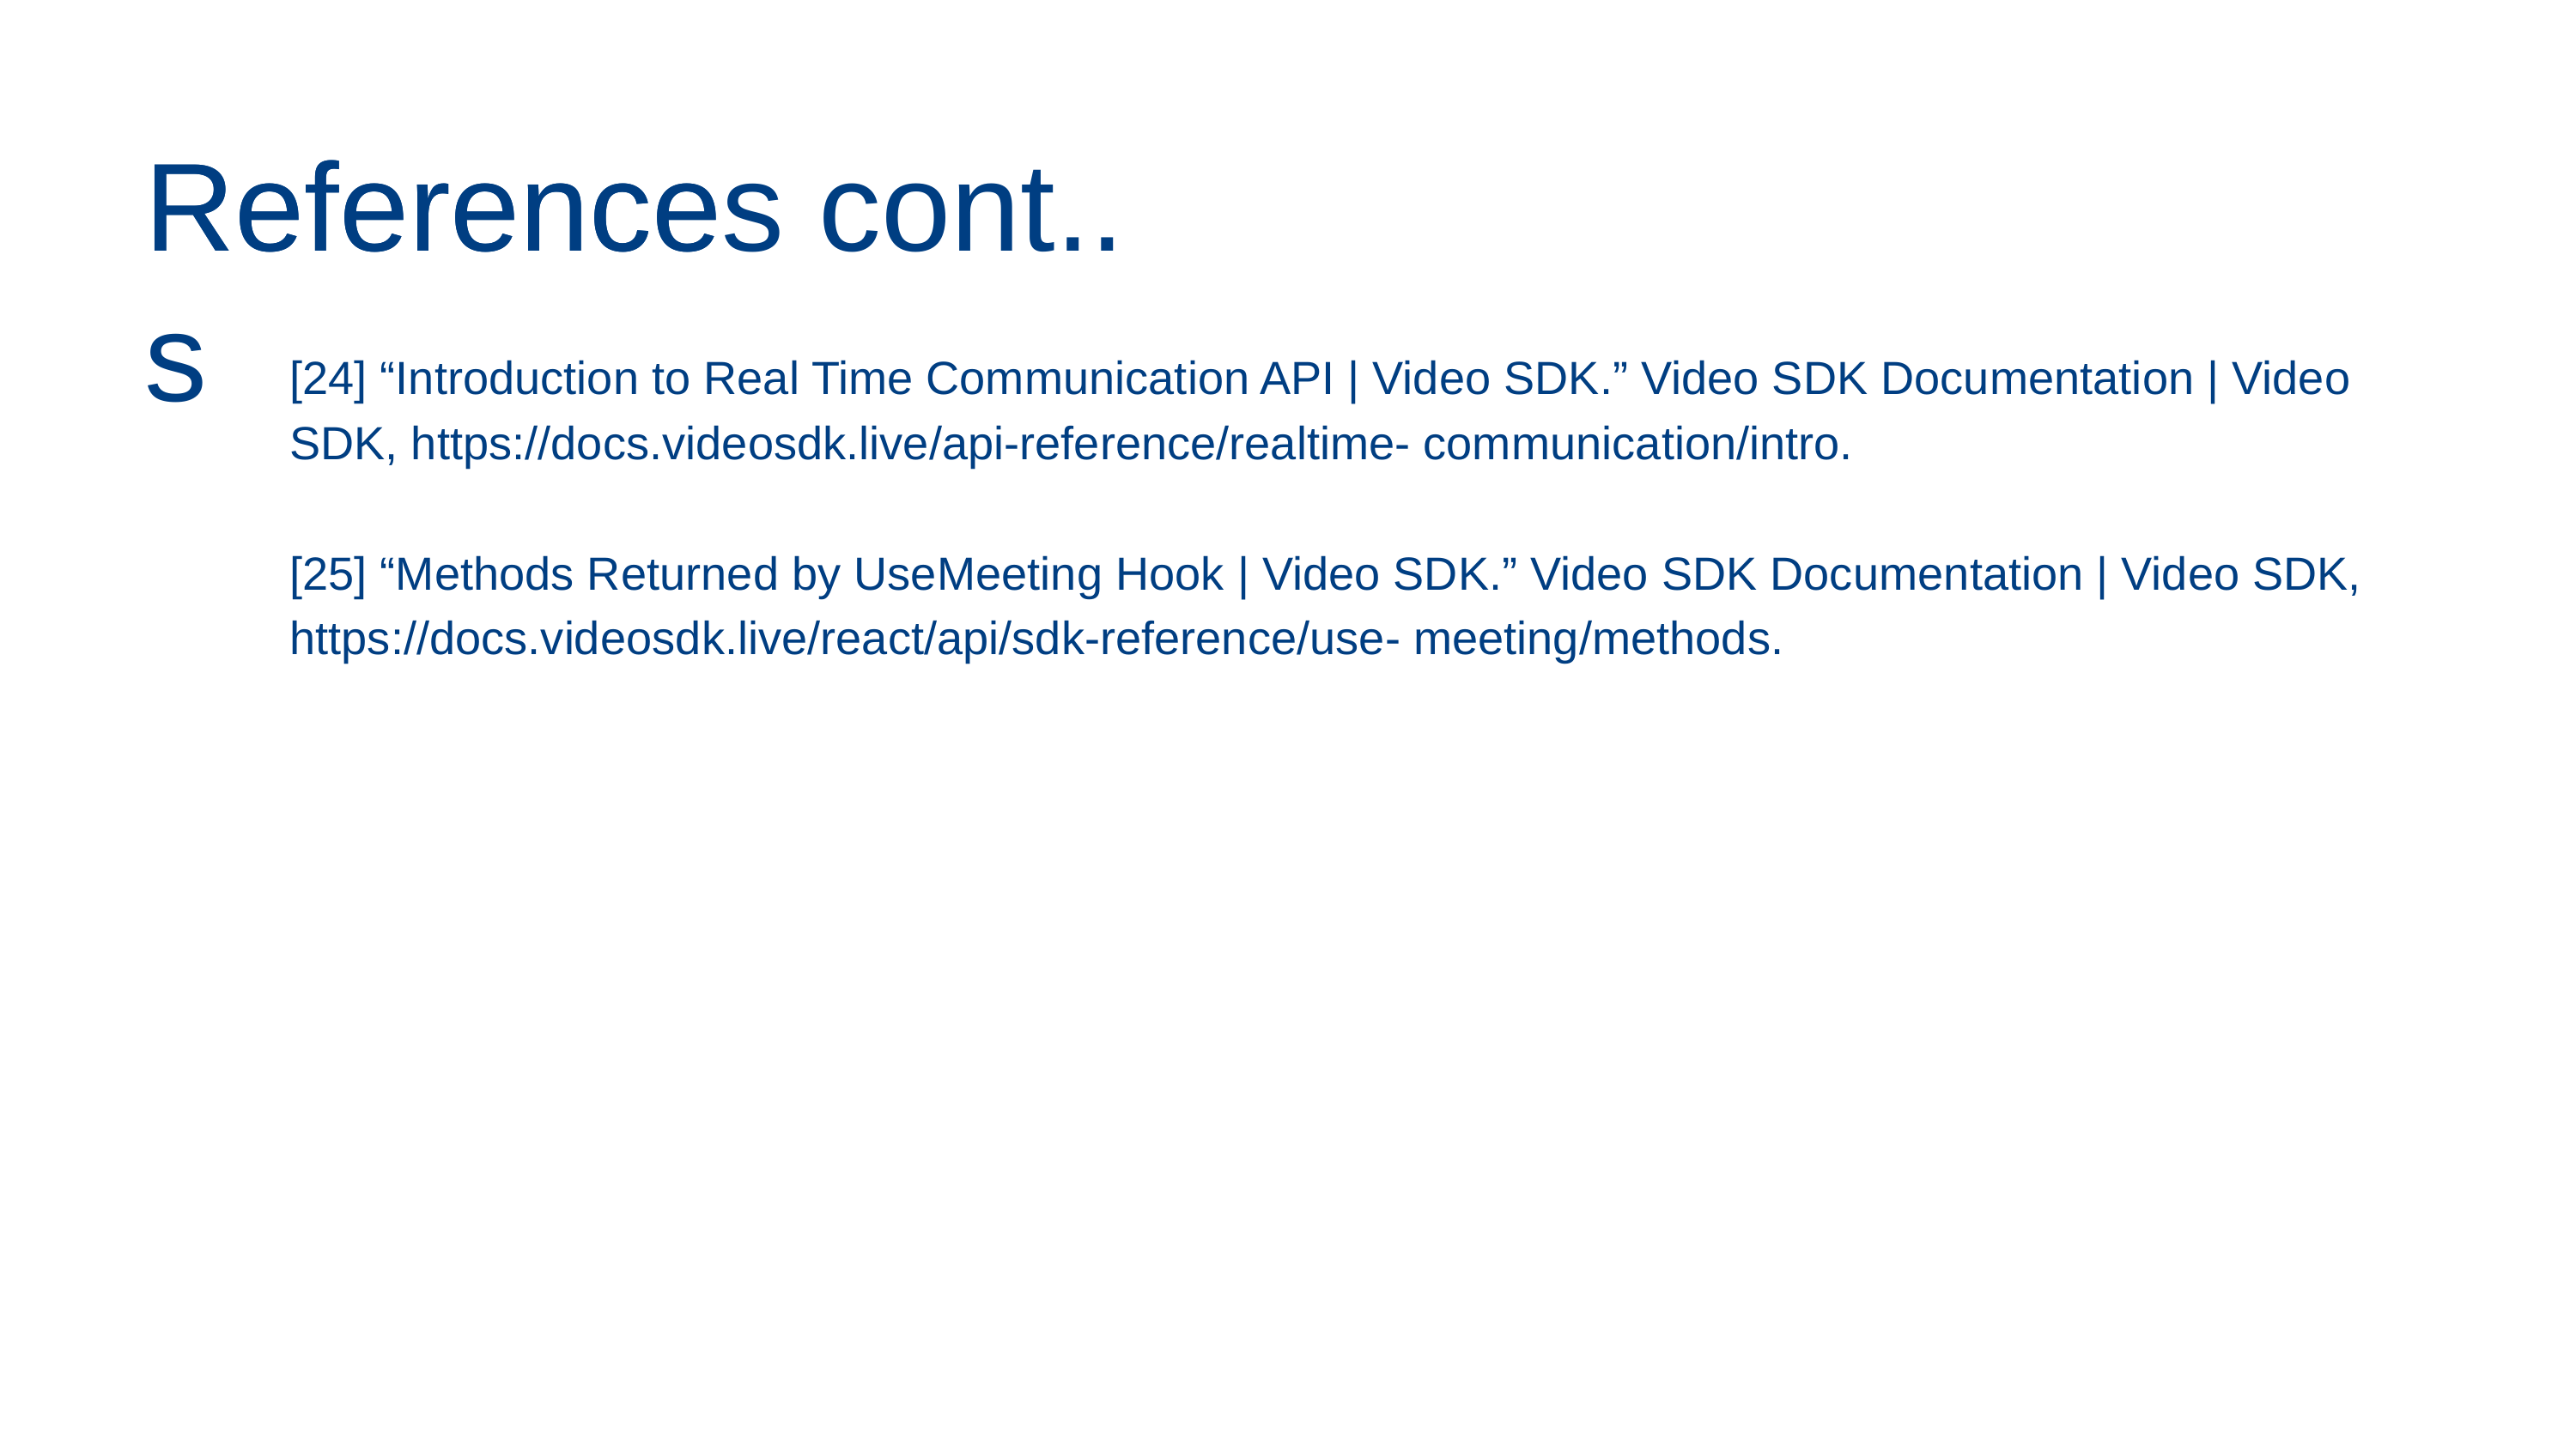

References
References cont..
[24] “Introduction to Real Time Communication API | Video SDK.” Video SDK Documentation | Video SDK, https://docs.videosdk.live/api-reference/realtime- communication/intro.

[25] “Methods Returned by UseMeeting Hook | Video SDK.” Video SDK Documentation | Video SDK, https://docs.videosdk.live/react/api/sdk-reference/use- meeting/methods.